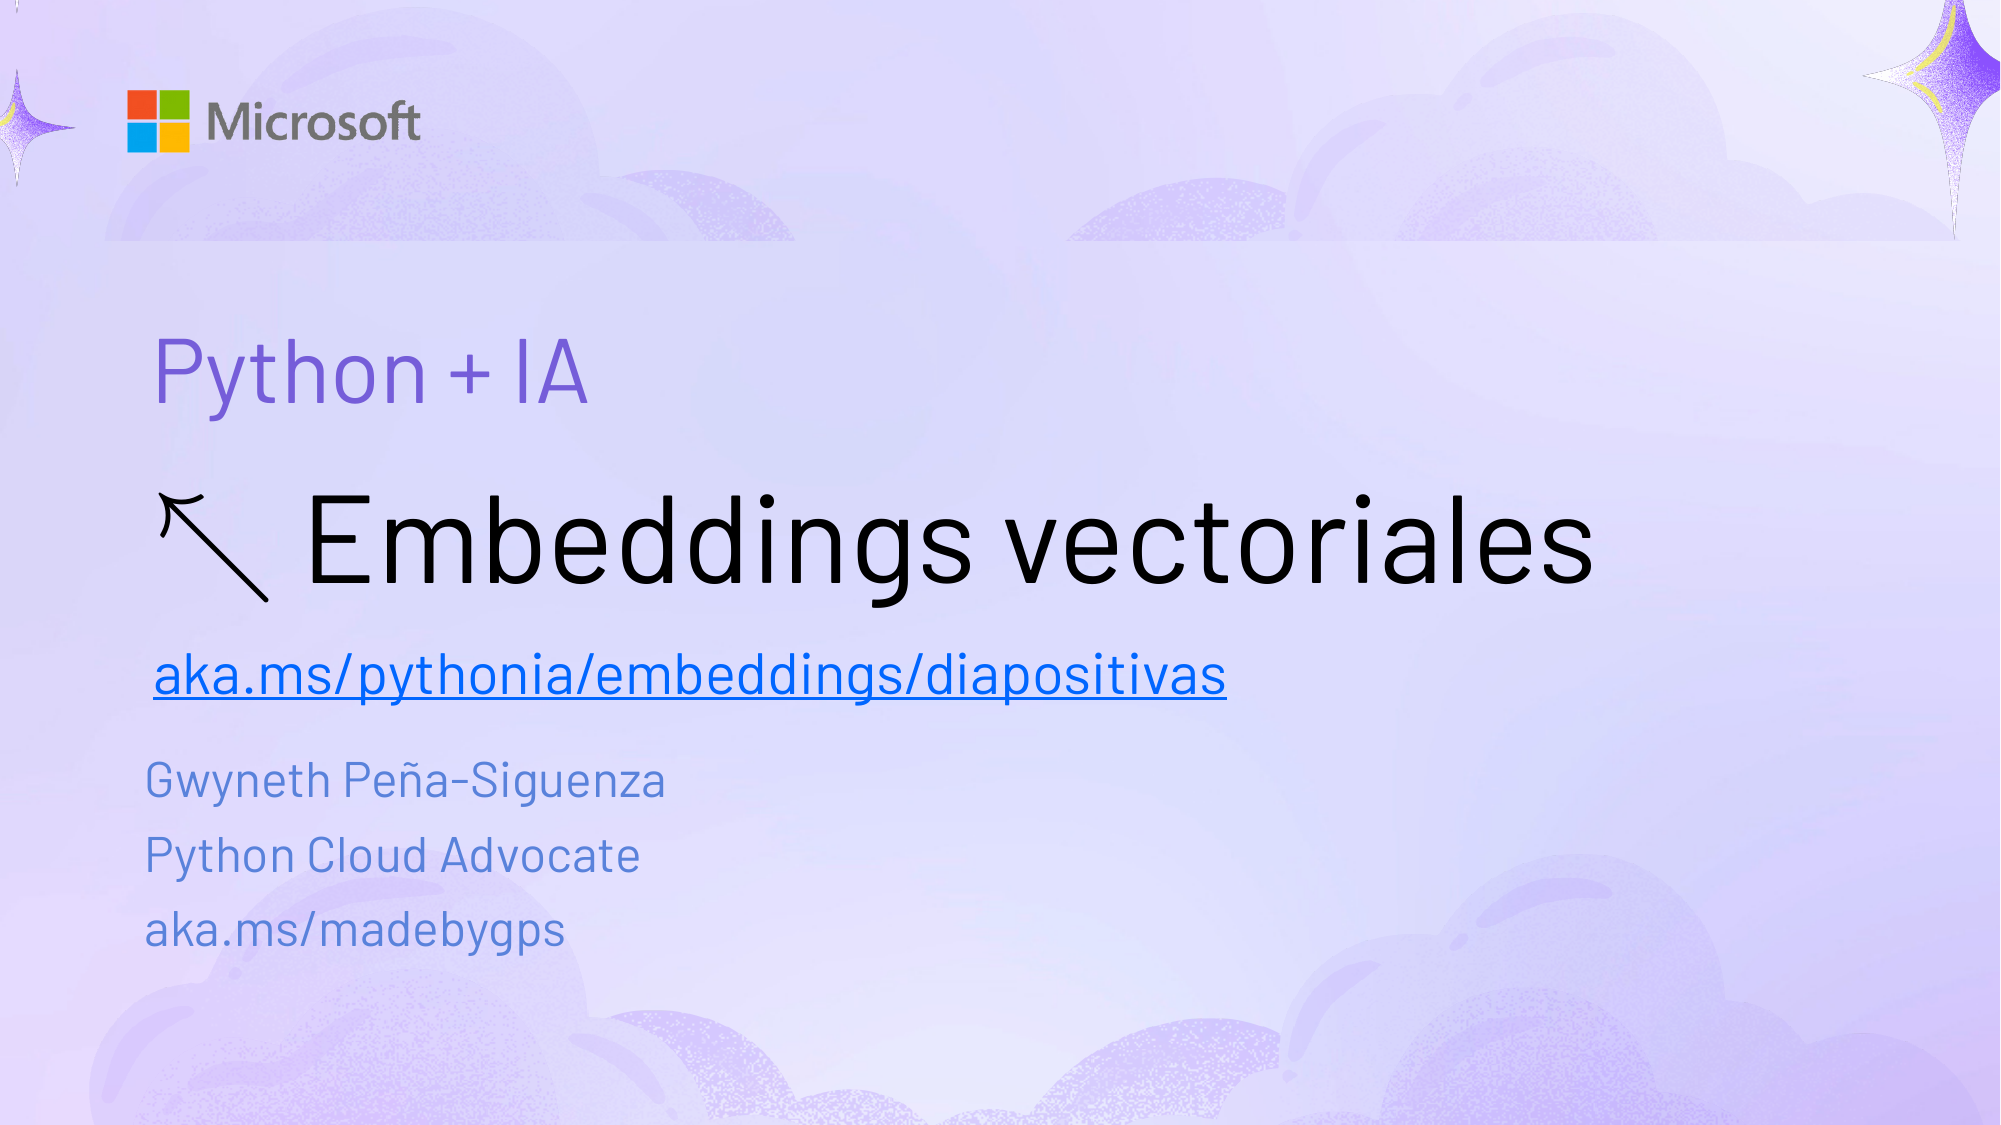

# Python + IA
↖️ Embeddings vectoriales
aka.ms/pythonia/embeddings/diapositivas
Gwyneth Peña-Siguenza​
Python Cloud Advocate​
aka.ms/madebygps​